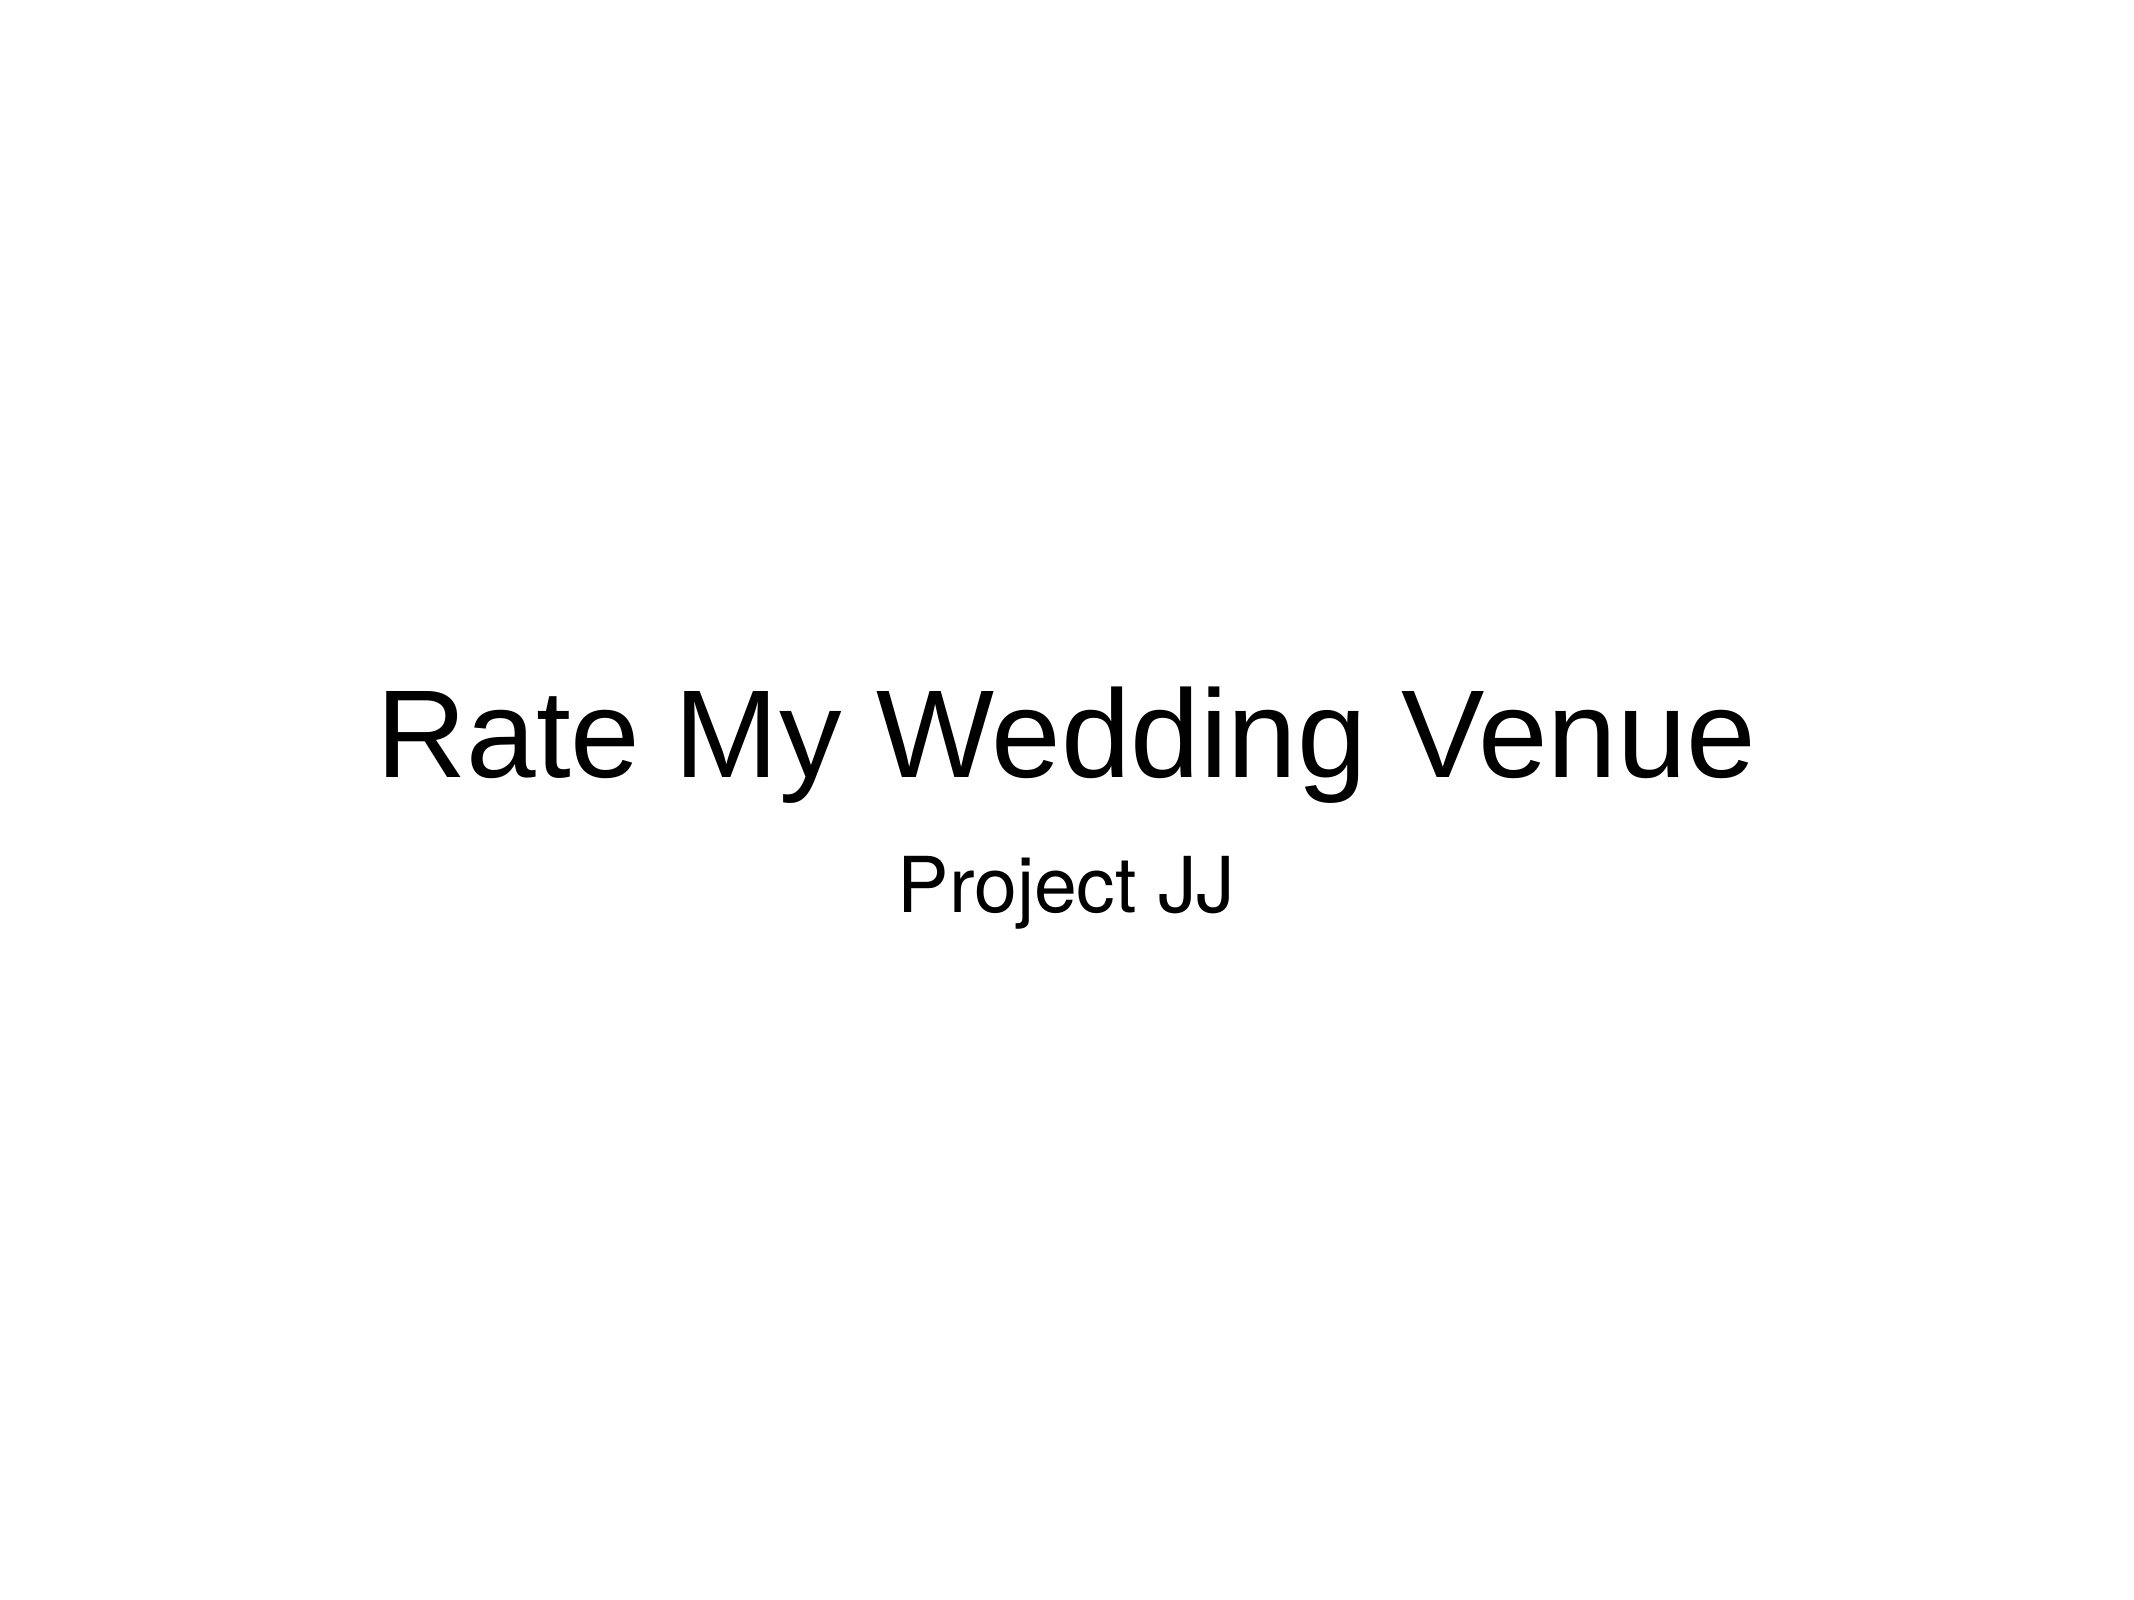

# Rate My Wedding Venue
Project JJ